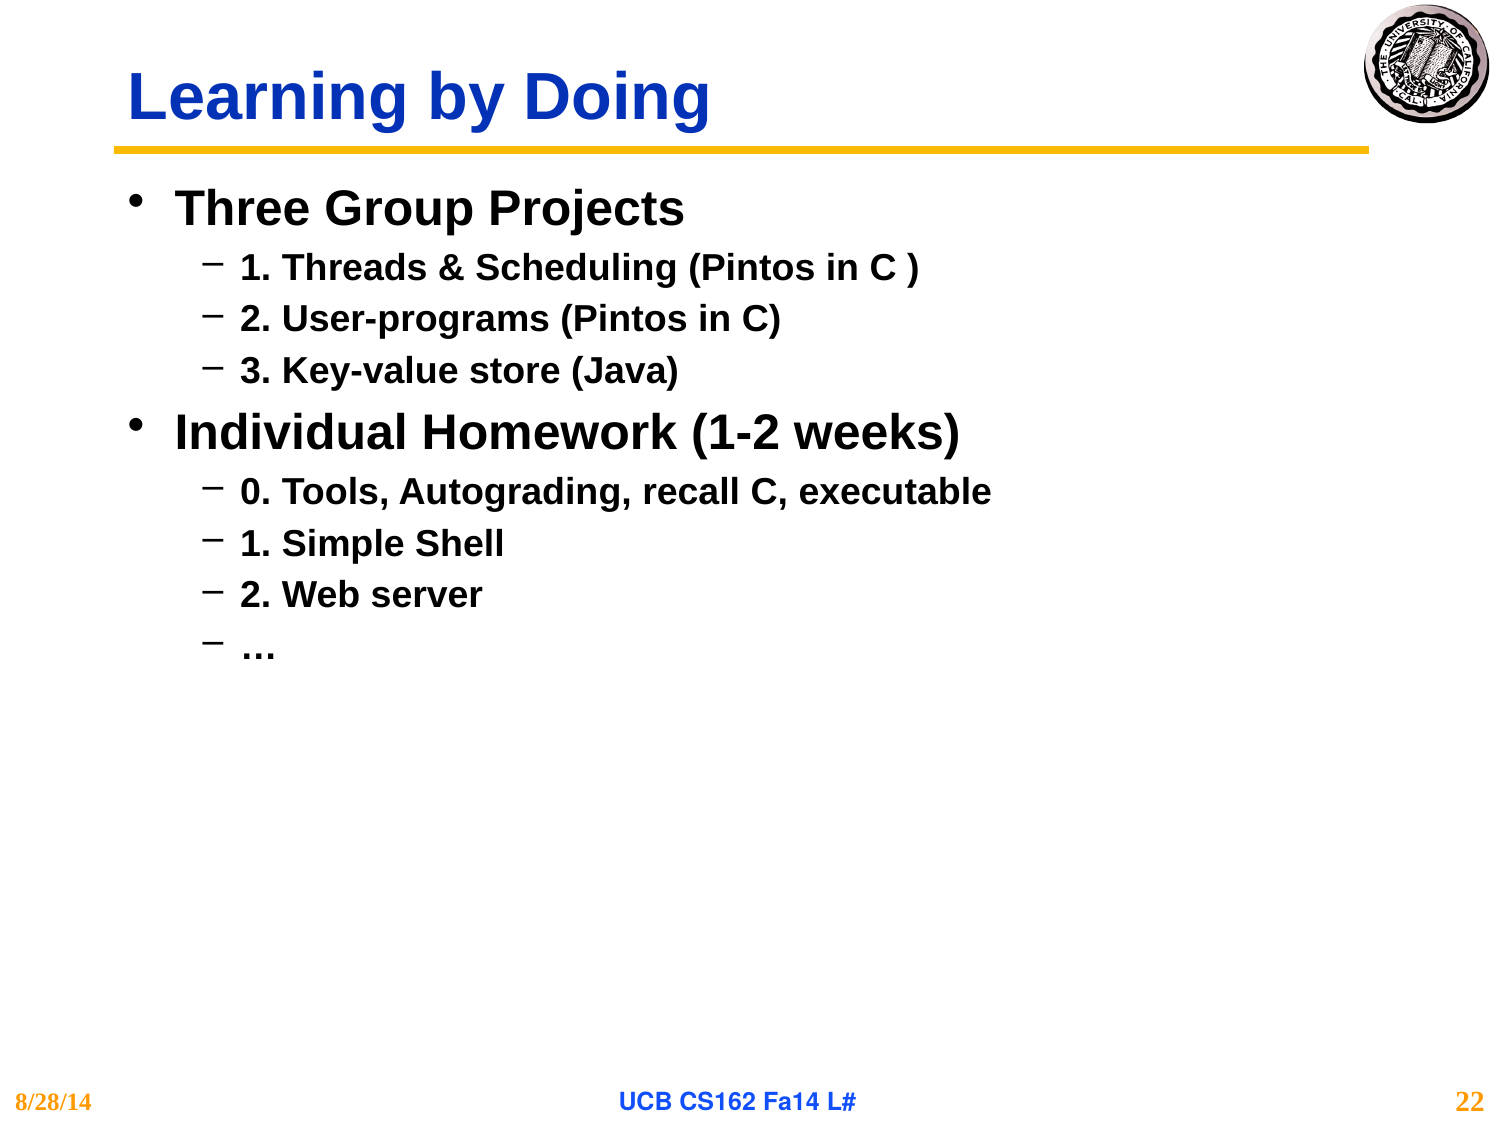

# Learning by Doing
Three Group Projects
1. Threads & Scheduling (Pintos in C )
2. User-programs (Pintos in C)
3. Key-value store (Java)
Individual Homework (1-2 weeks)
0. Tools, Autograding, recall C, executable
1. Simple Shell
2. Web server
…
8/28/14
UCB CS162 Fa14 L#
22